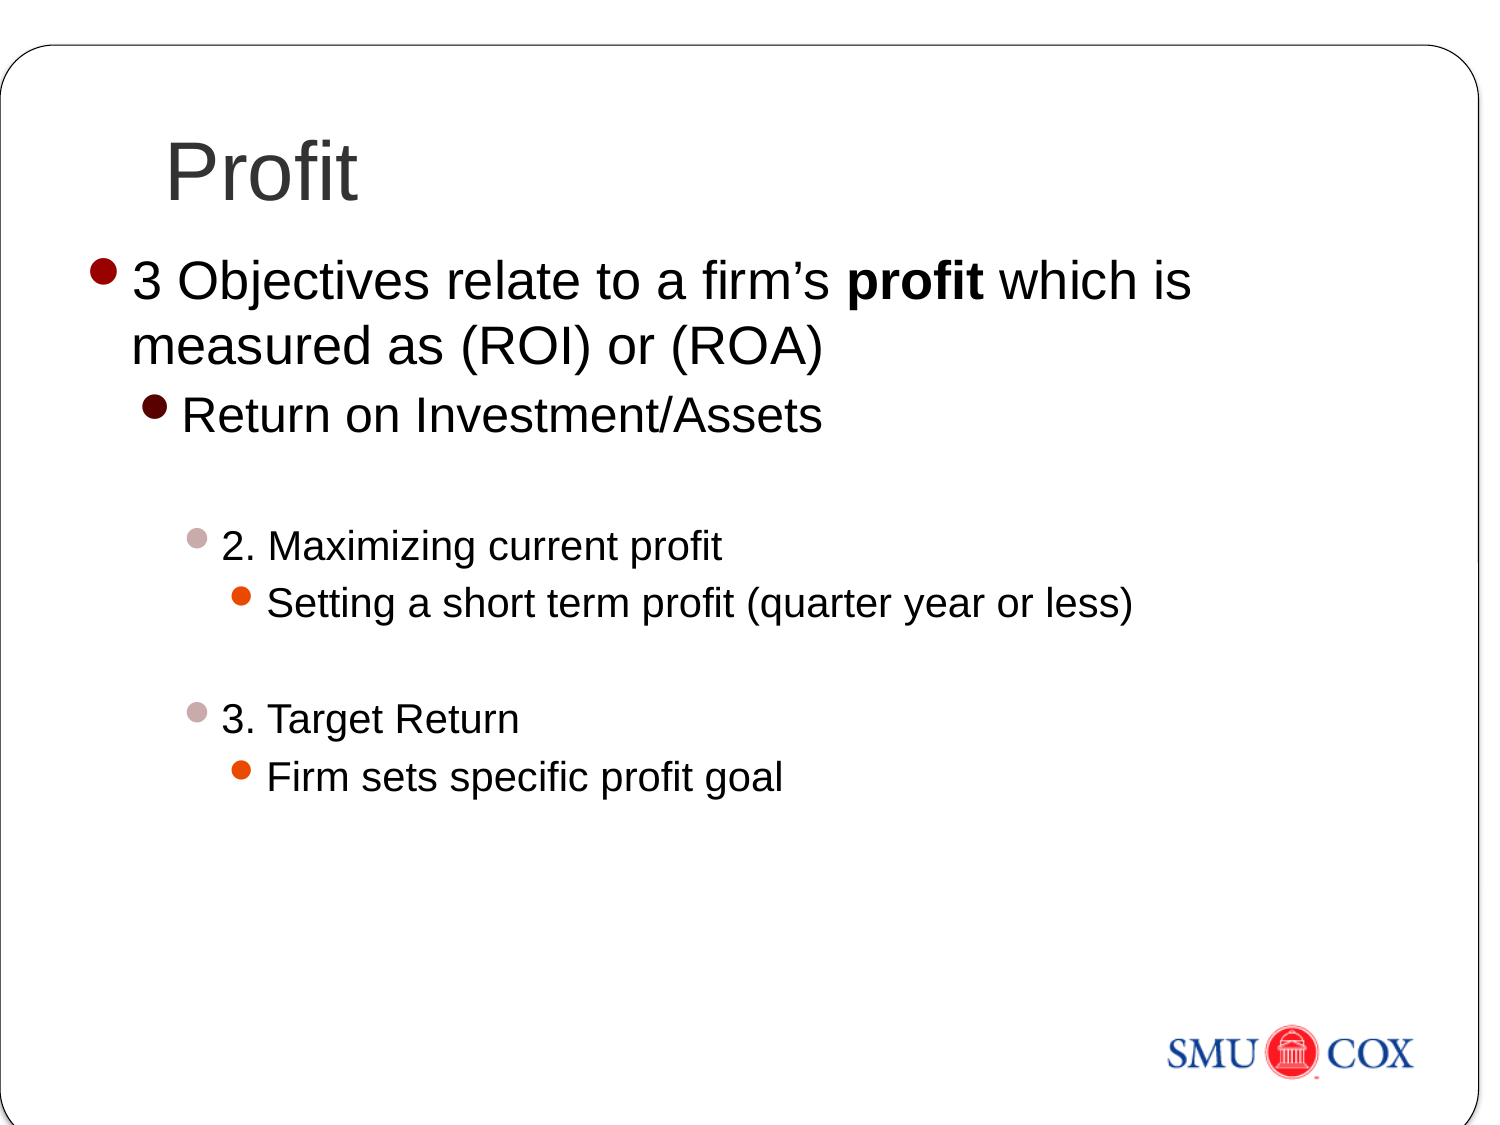

# Profit
3 Objectives relate to a firm’s profit which is measured as (ROI) or (ROA)
Return on Investment/Assets

2. Maximizing current profit
Setting a short term profit (quarter year or less)

3. Target Return
Firm sets specific profit goal